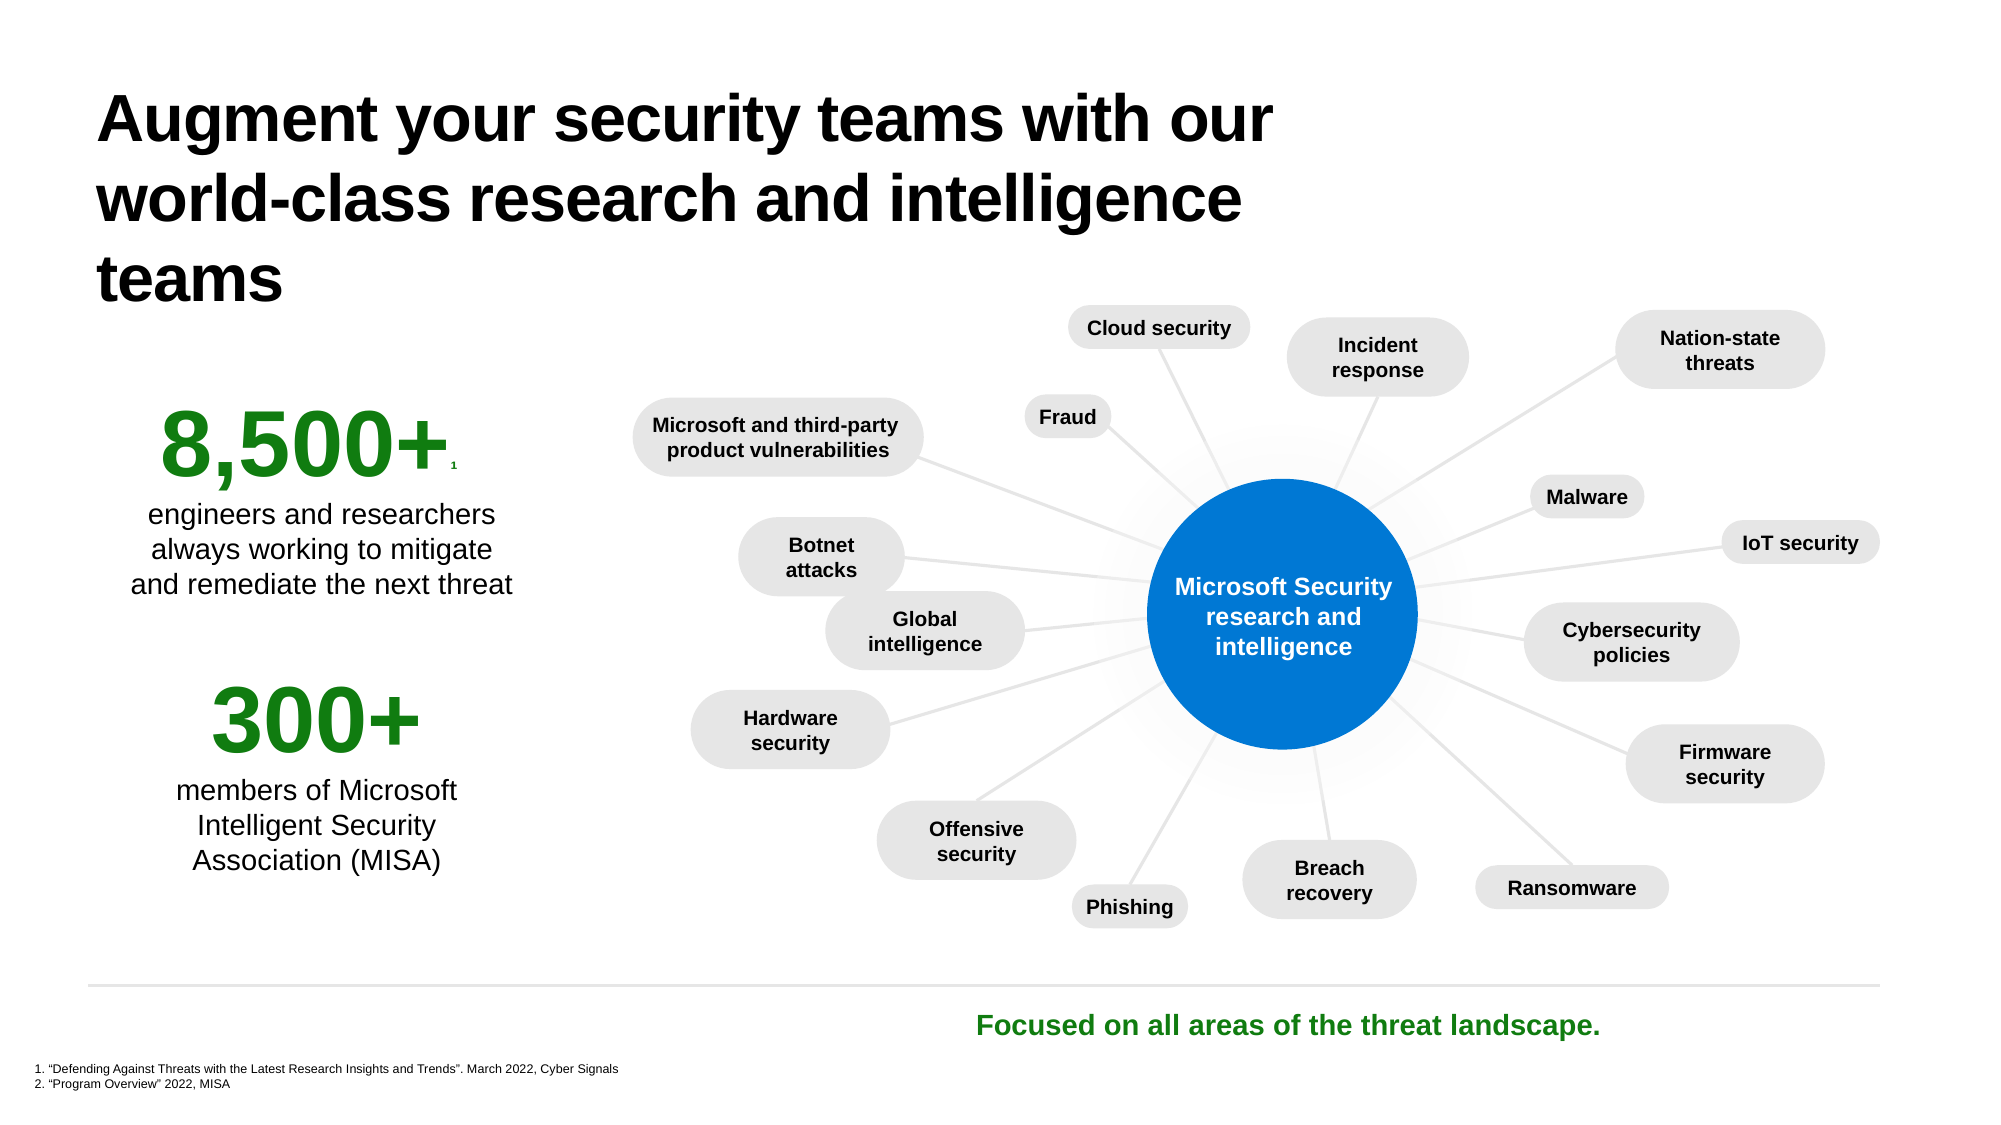

# Augment your security teams with our world-class research and intelligence teams
Cloud security
Nation-state threats
Incident response
Fraud
Microsoft and third-party
product vulnerabilities

Malware

IoT security
Botnet attacks
Microsoft Security research and intelligence
Global intelligence
Cybersecurity policies
Hardware security
Firmware security
Offensive security
Breach recovery
Ransomware
Phishing
8,500+¹
engineers and researchers
always working to mitigate
and remediate the next threat

 300+
members of Microsoft Intelligent Security Association (MISA)
Focused on all areas of the threat landscape.
1. “Defending Against Threats with the Latest Research Insights and Trends”. March 2022, Cyber Signals
2. “Program Overview” 2022, MISA